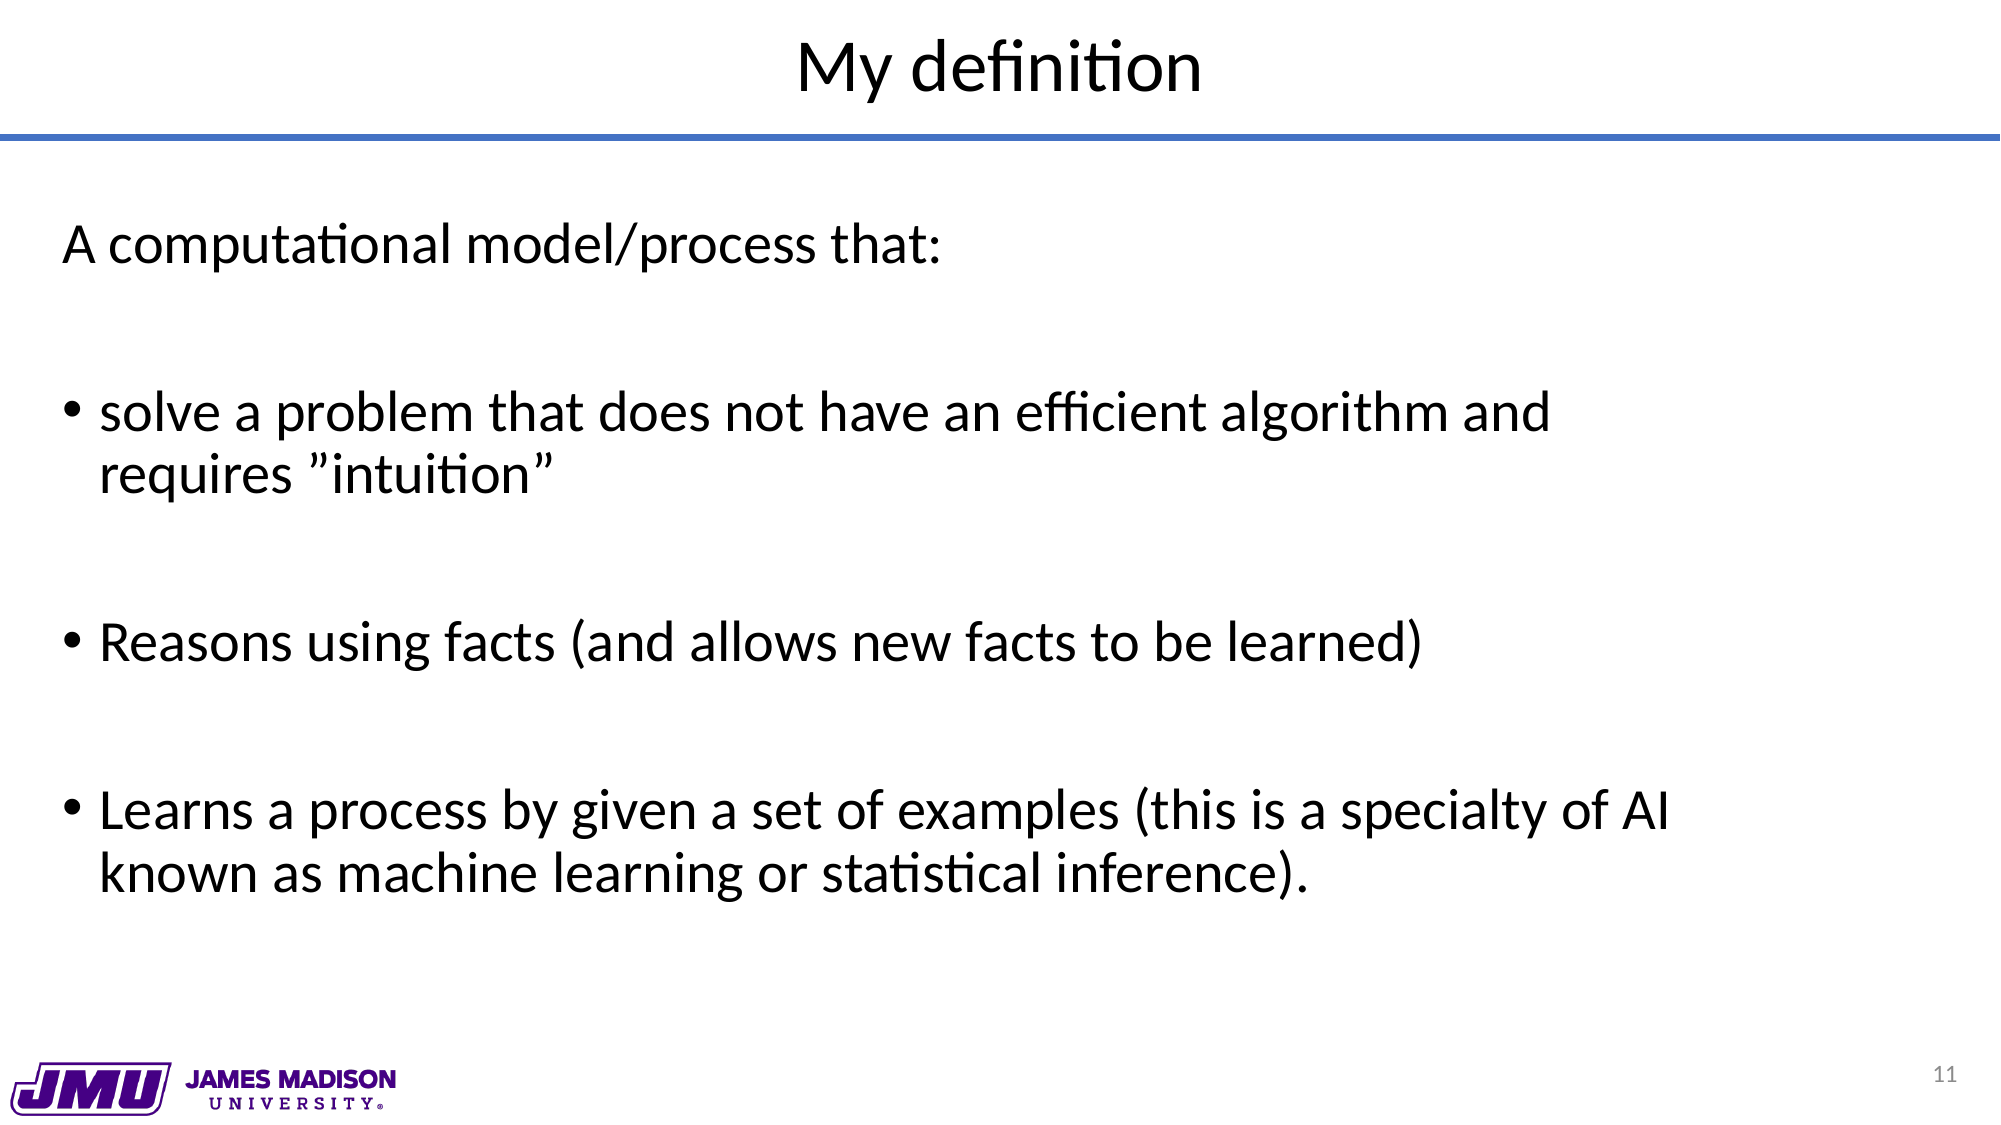

# My definition
A computational model/process that:

solve a problem that does not have an efficient algorithm and requires ”intuition”

Reasons using facts (and allows new facts to be learned)

Learns a process by given a set of examples (this is a specialty of AI known as machine learning or statistical inference).

11